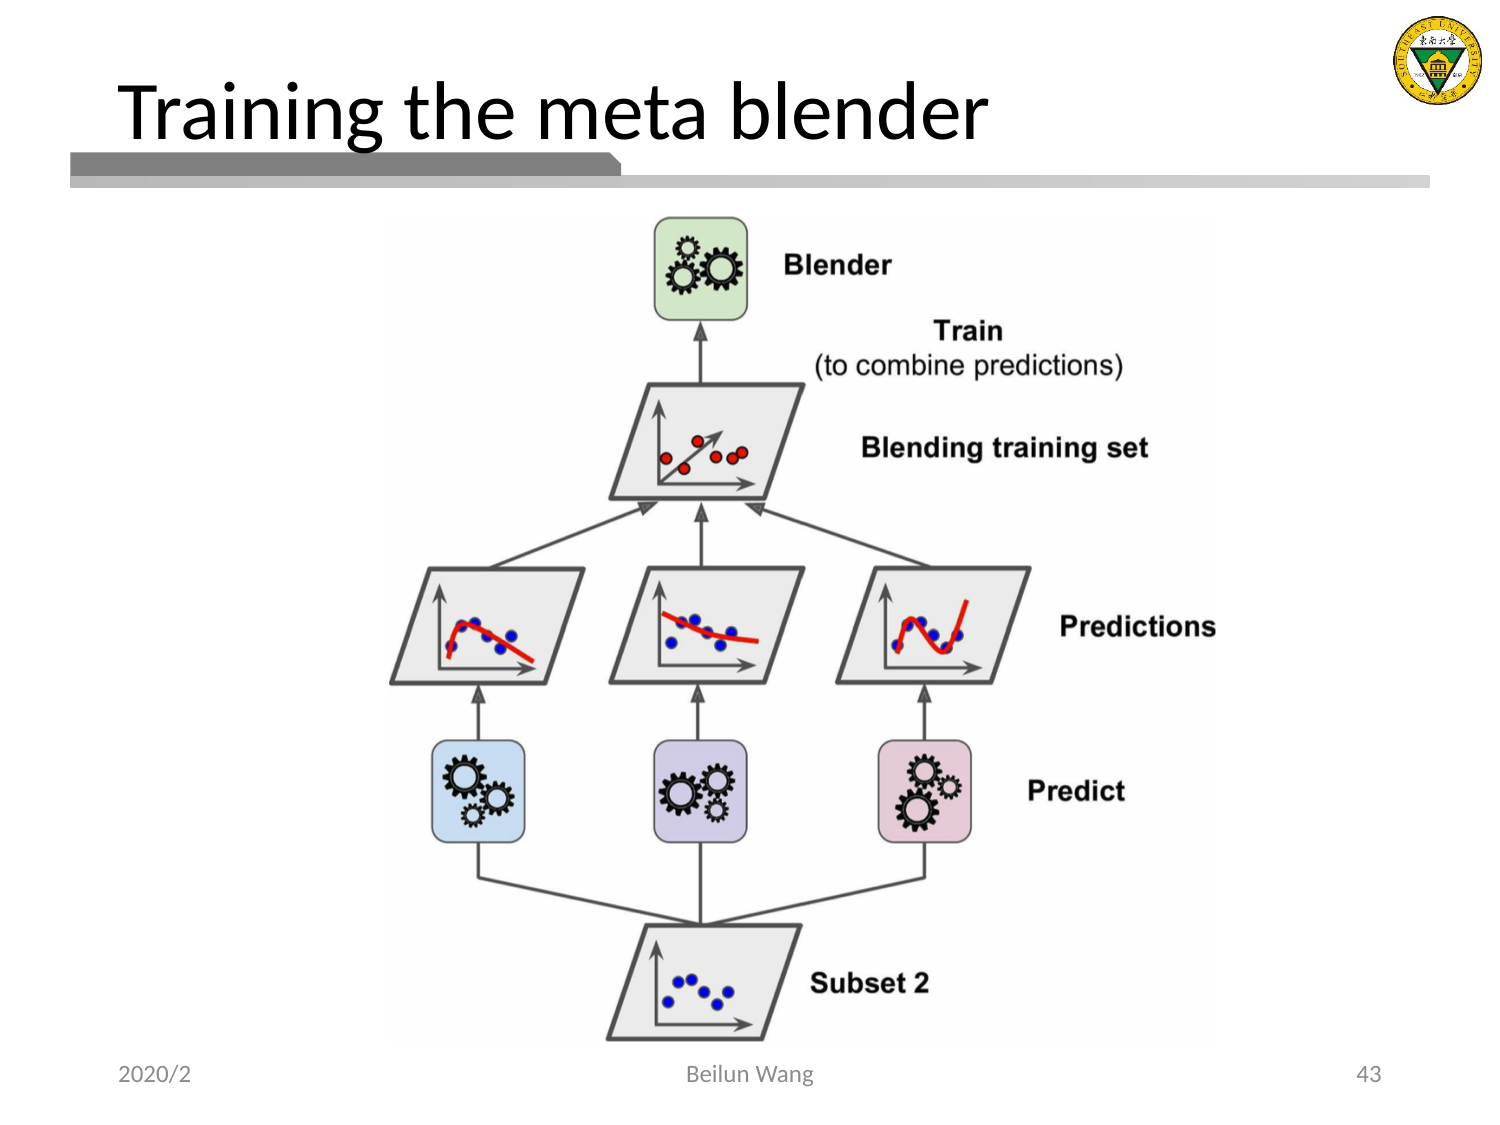

# Training the meta blender

2020/2
Beilun Wang
43